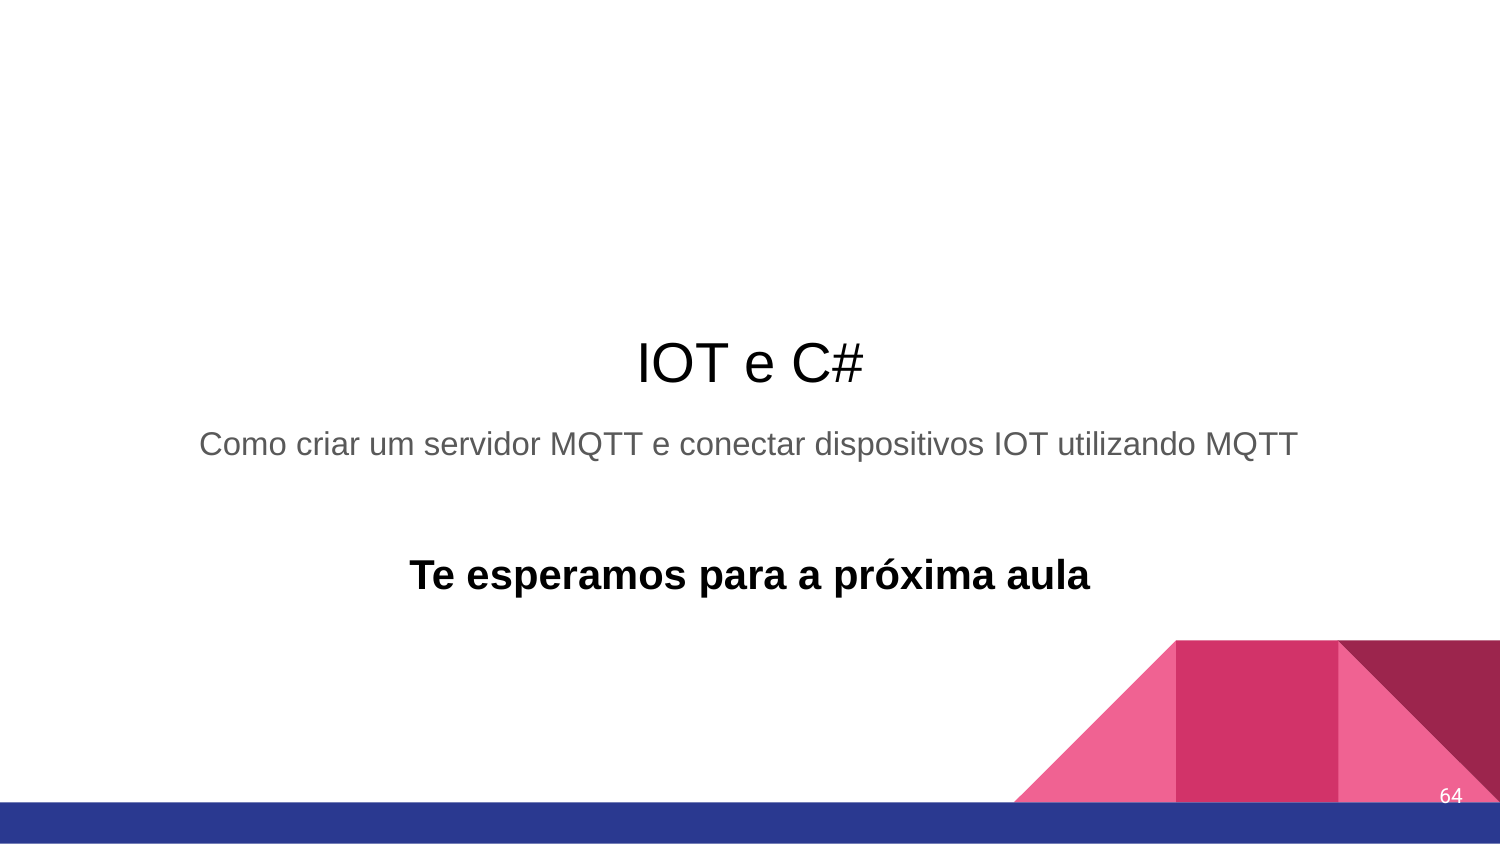

IOT e C#
Como criar um servidor MQTT e conectar dispositivos IOT utilizando MQTT
Te esperamos para a próxima aula
64